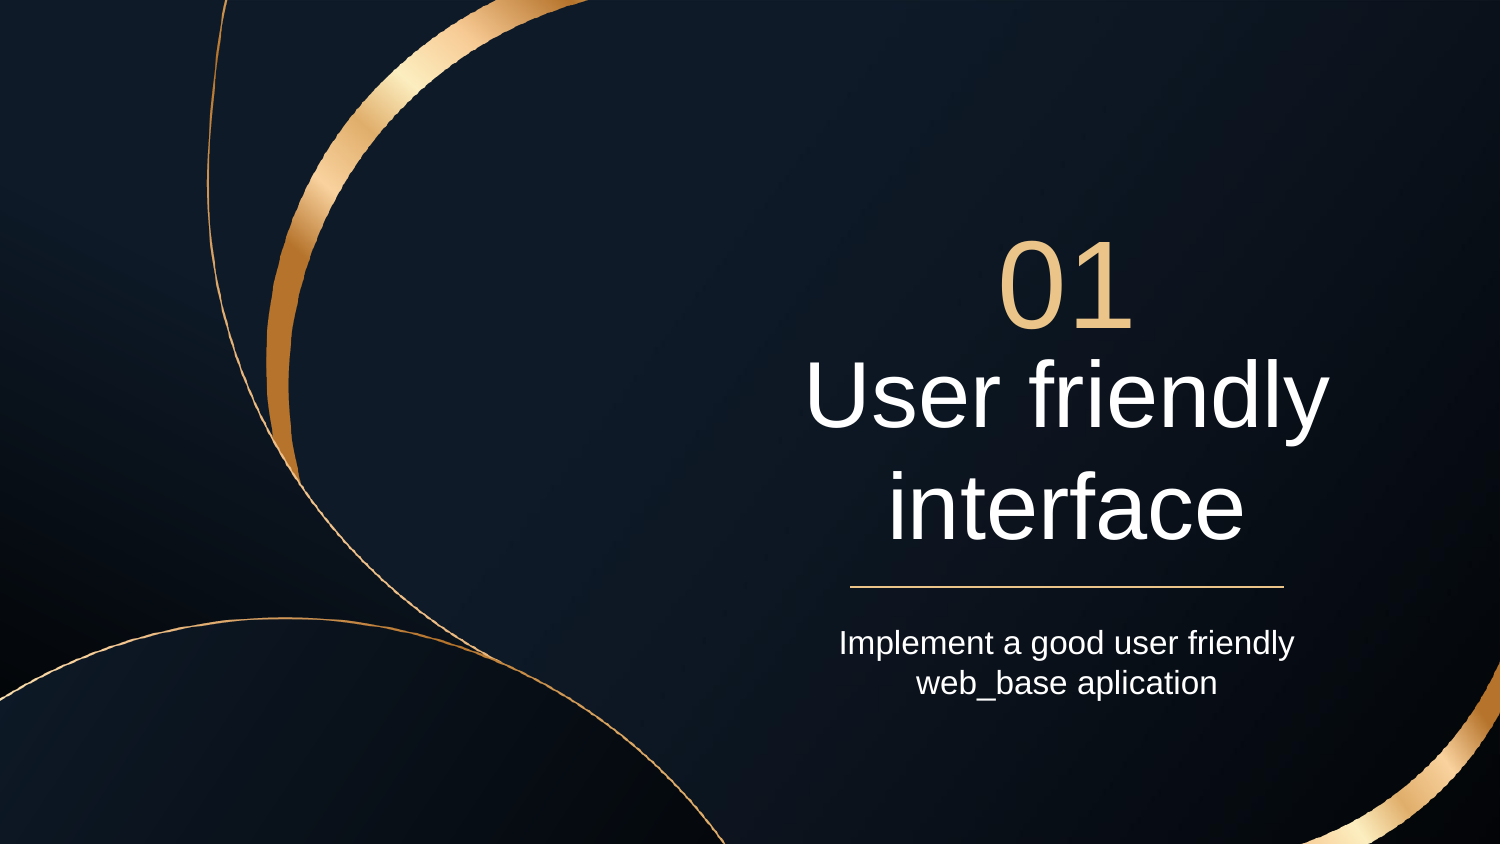

01
# User friendly interface
Implement a good user friendly web_base aplication